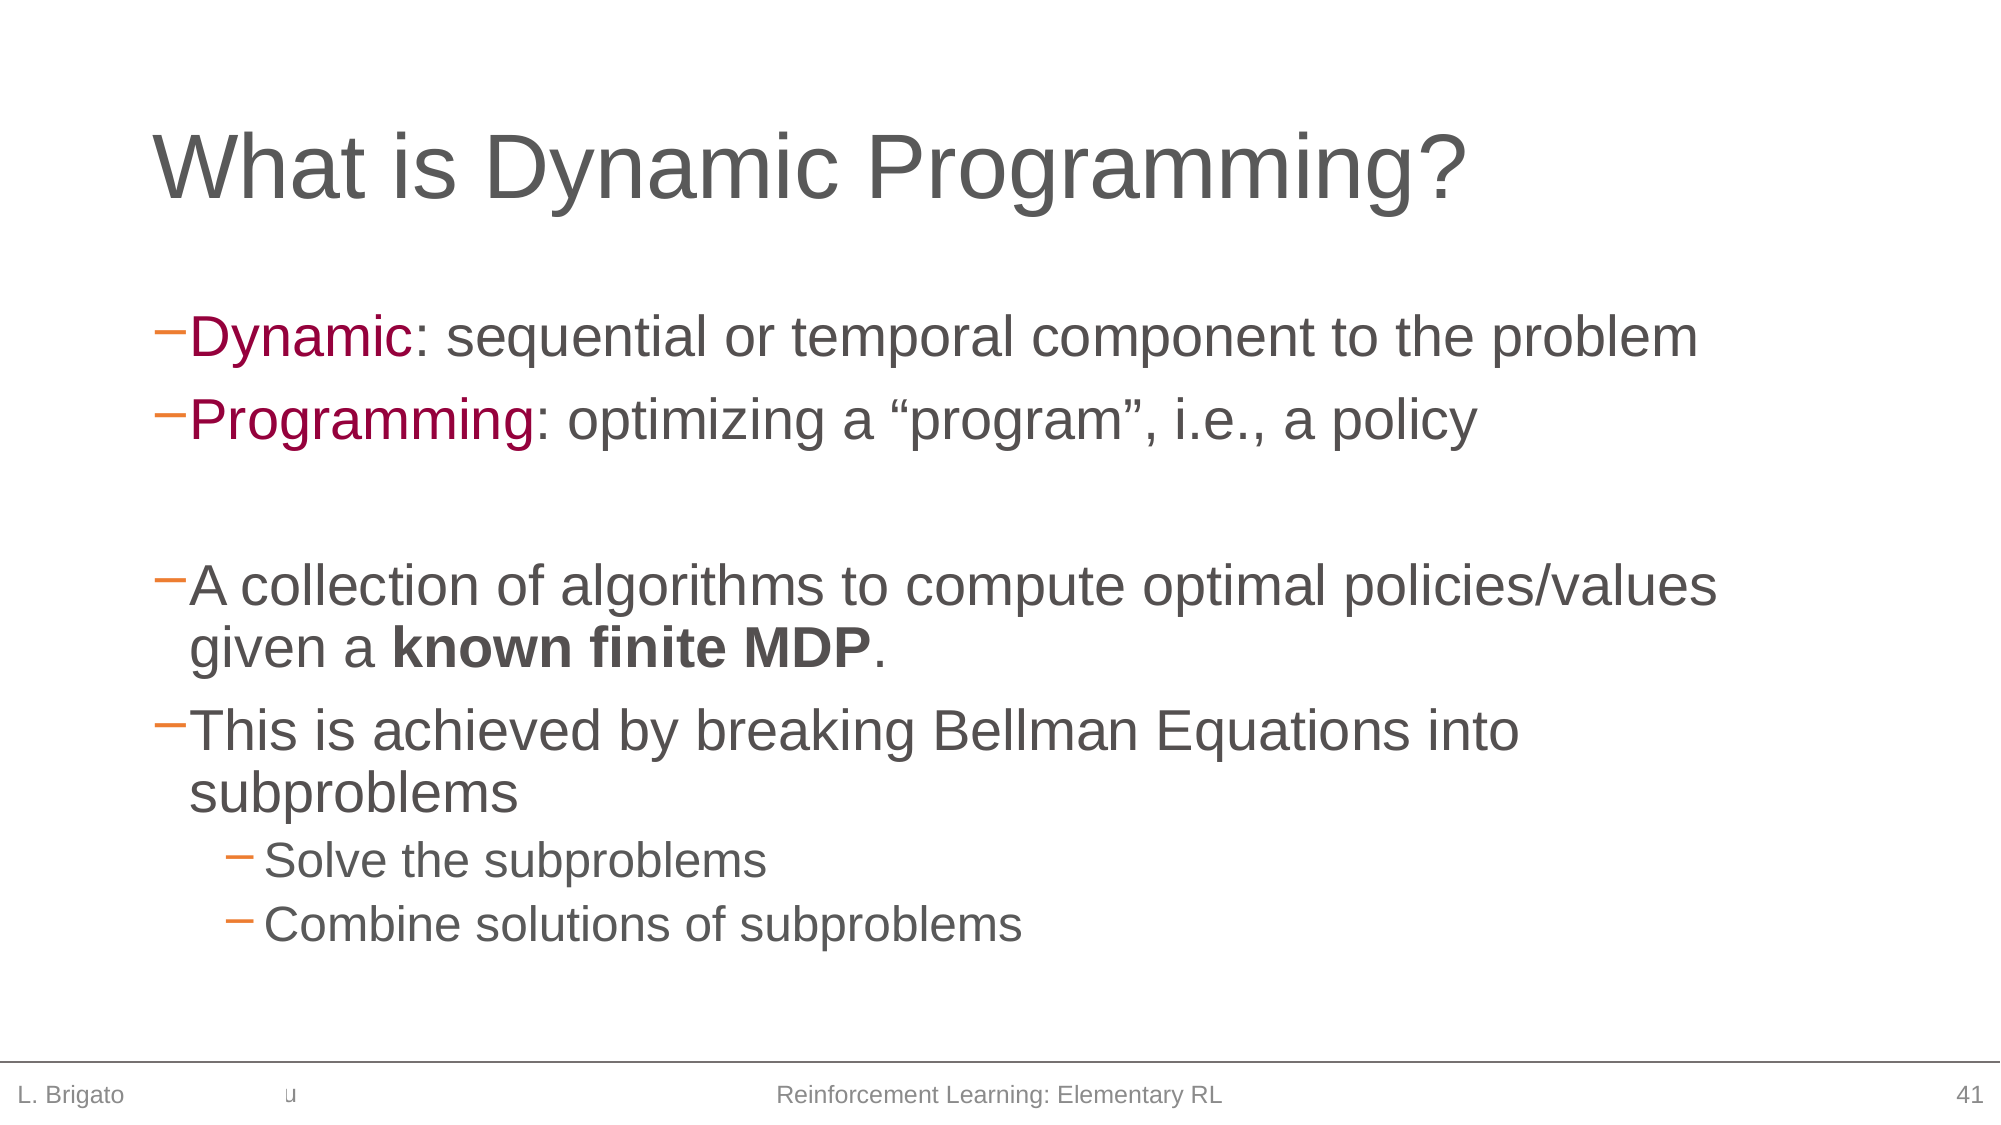

# What is Dynamic Programming?
Dynamic: sequential or temporal component to the problem
Programming: optimizing a “program”, i.e., a policy

A collection of algorithms to compute optimal policies/values given a known finite MDP.
This is achieved by breaking Bellman Equations into subproblems
Solve the subproblems
Combine solutions of subproblems
L. Brigato
Reinforcement Learning: Elementary RL
41